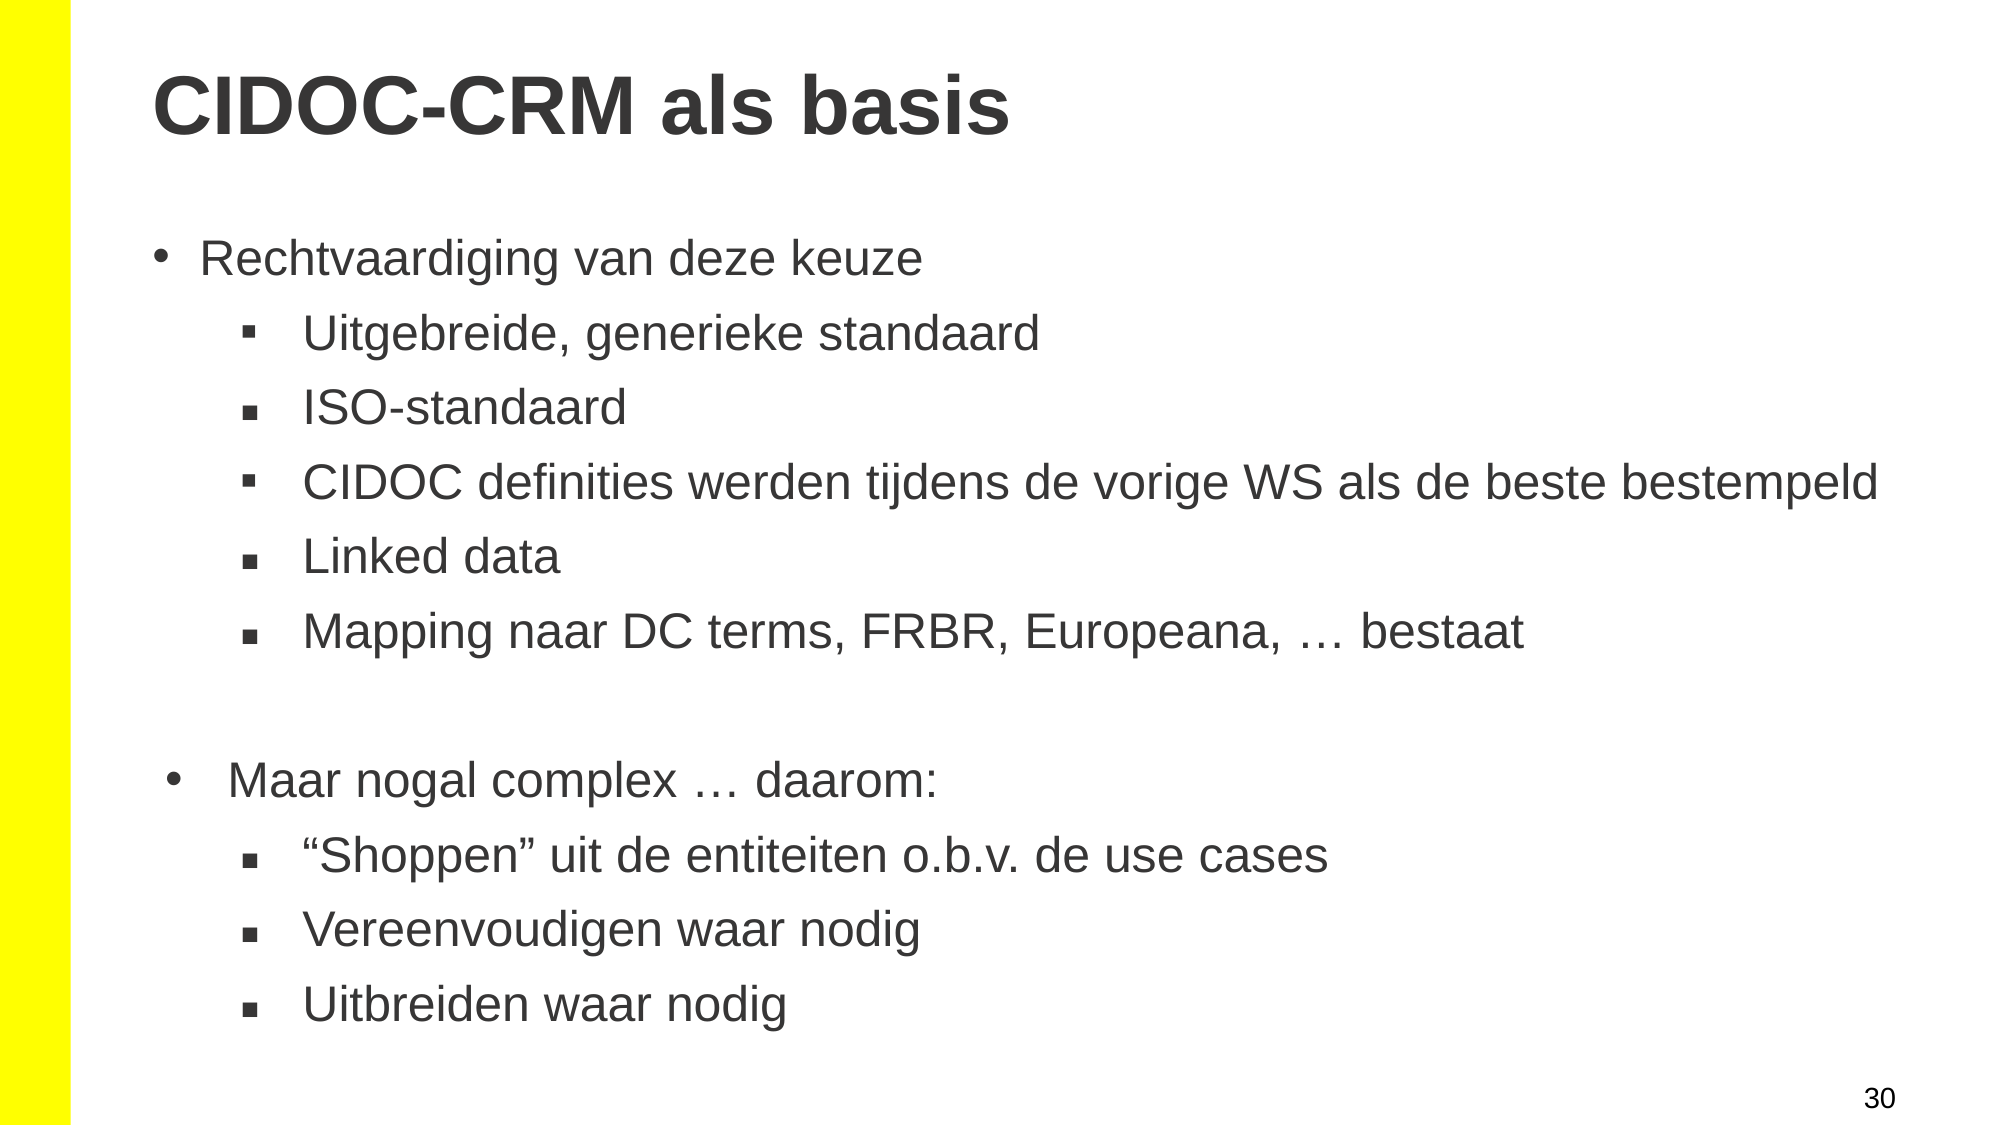

CIDOC-CRM als basis
Rechtvaardiging van deze keuze
Uitgebreide, generieke standaard
ISO-standaard
CIDOC definities werden tijdens de vorige WS als de beste bestempeld
Linked data
Mapping naar DC terms, FRBR, Europeana, … bestaat

Maar nogal complex … daarom:
“Shoppen” uit de entiteiten o.b.v. de use cases
Vereenvoudigen waar nodig
Uitbreiden waar nodig

30